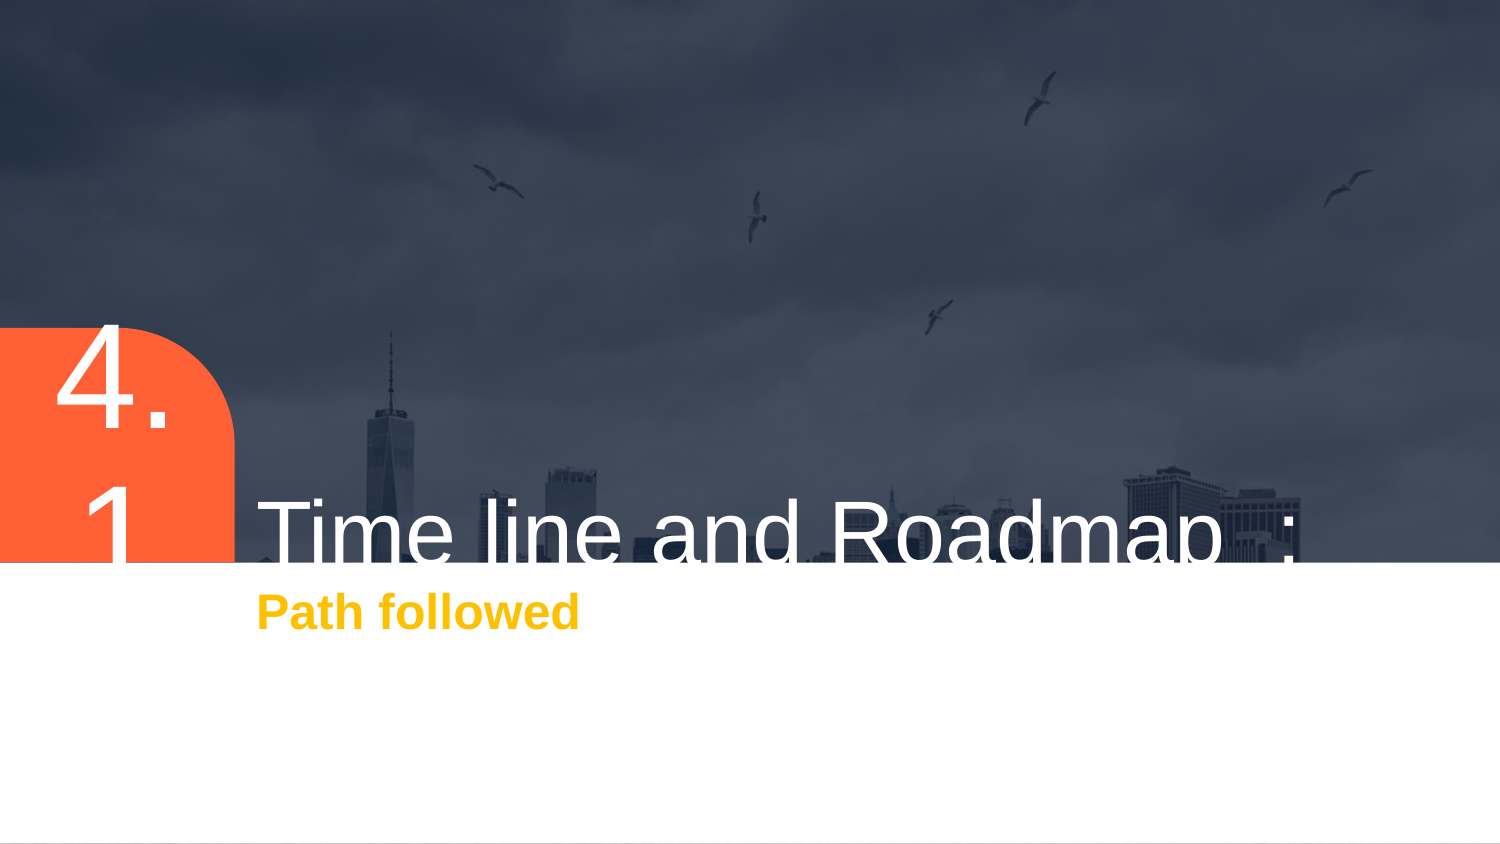

4.1
# Time line and Roadmap  :
Path followed